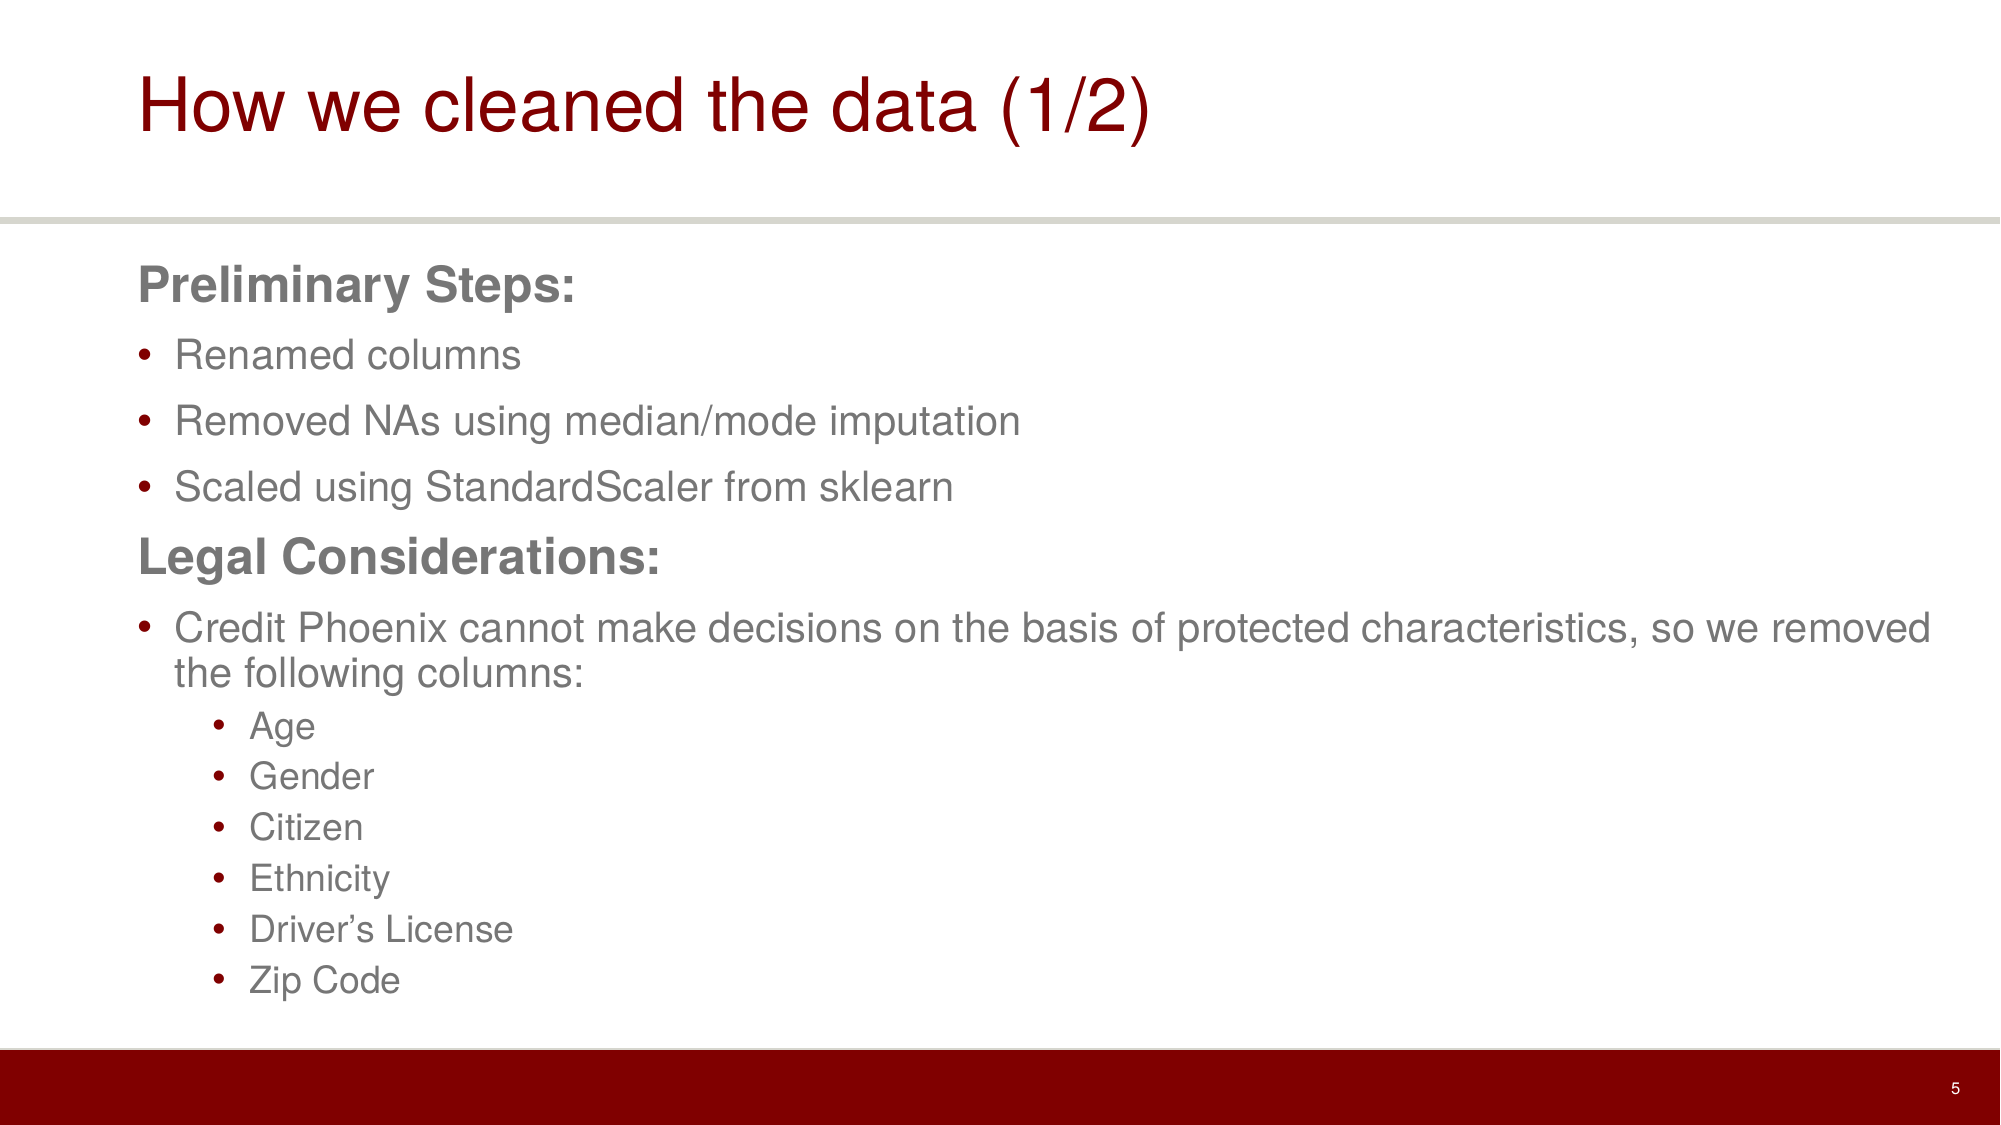

# How we cleaned the data (1/2)
Preliminary Steps:
Renamed columns
Removed NAs using median/mode imputation
Scaled using StandardScaler from sklearn
Legal Considerations:
Credit Phoenix cannot make decisions on the basis of protected characteristics, so we removed the following columns:
Age
Gender
Citizen
Ethnicity
Driver’s License
Zip Code

5